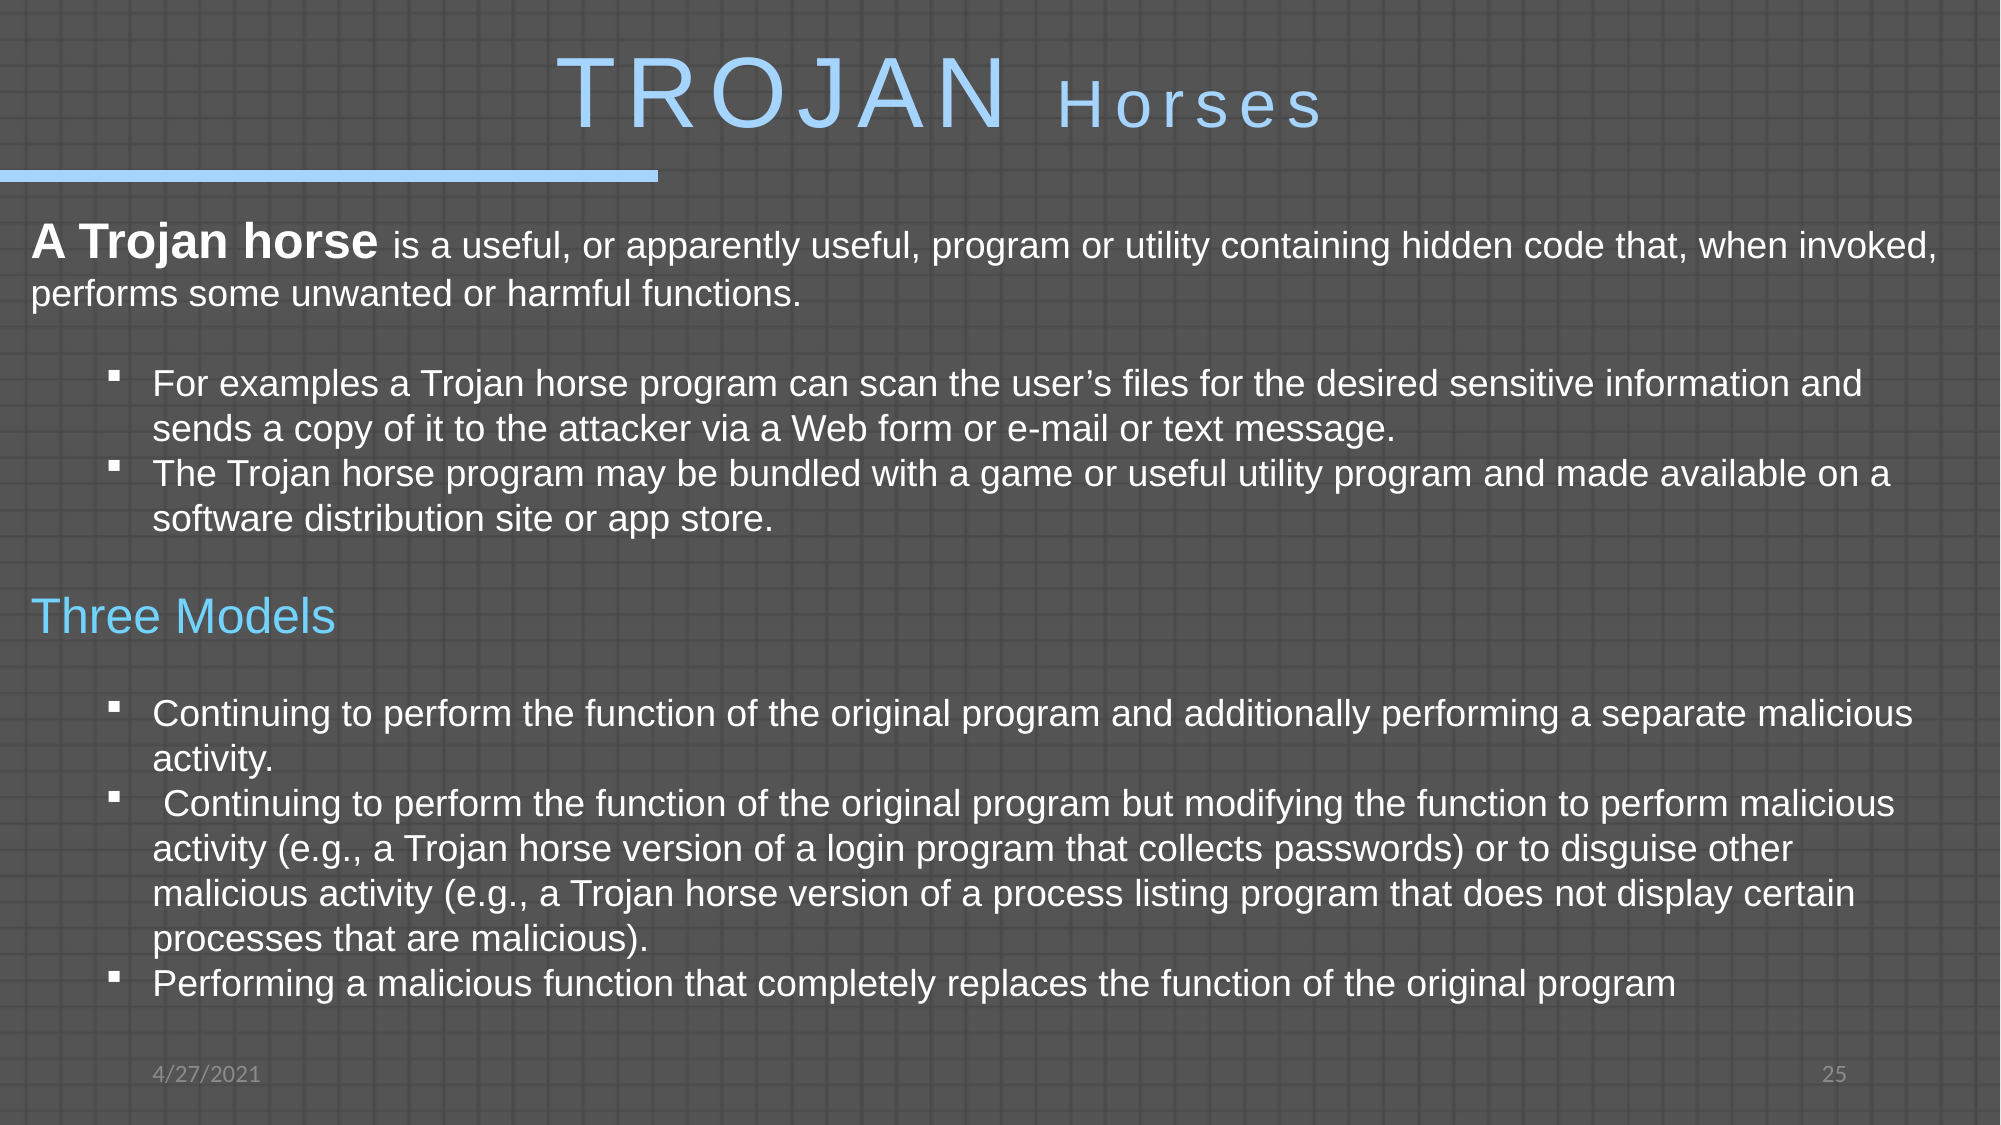

TROJAN Horses

A Trojan horse is a useful, or apparently useful, program or utility containing hidden code that, when invoked, performs some unwanted or harmful functions.

For examples a Trojan horse program can scan the user’s files for the desired sensitive information and sends a copy of it to the attacker via a Web form or e-mail or text message.
The Trojan horse program may be bundled with a game or useful utility program and made available on a software distribution site or app store.

Three Models

Continuing to perform the function of the original program and additionally performing a separate malicious activity.
 Continuing to perform the function of the original program but modifying the function to perform malicious activity (e.g., a Trojan horse version of a login program that collects passwords) or to disguise other malicious activity (e.g., a Trojan horse version of a process listing program that does not display certain processes that are malicious).
Performing a malicious function that completely replaces the function of the original program

4/27/2021
25